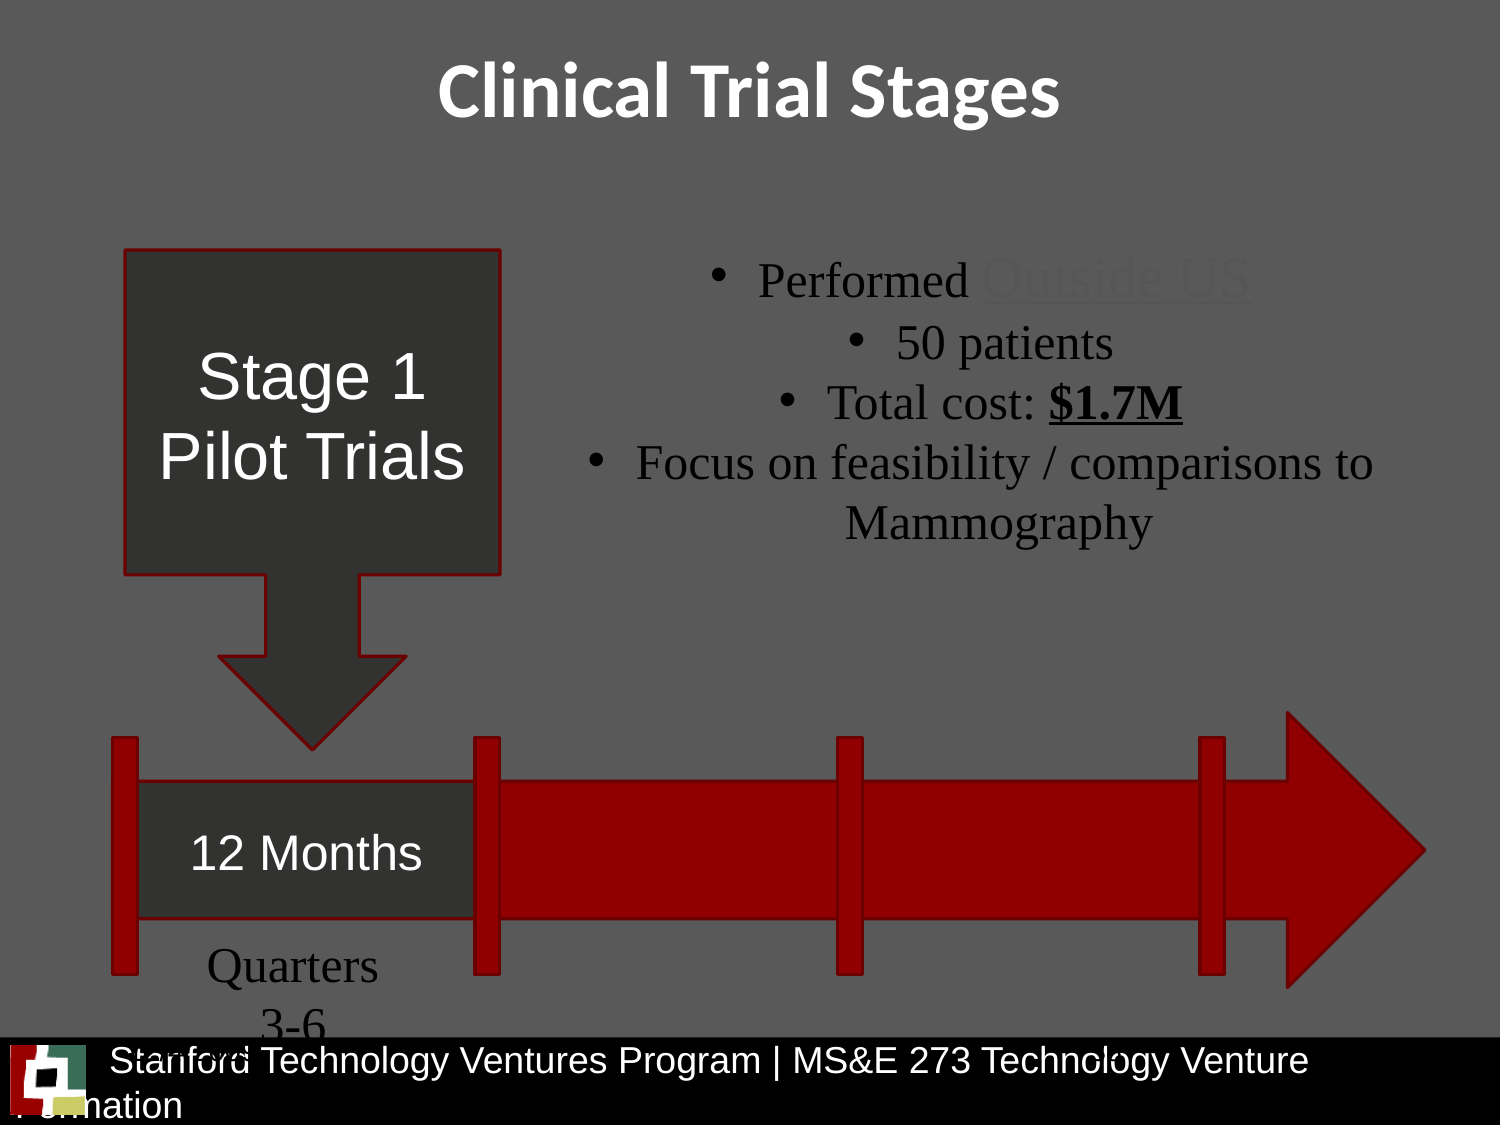

# Clinical Trial Stages
 Performed Outside US
 50 patients
 Total cost: $1.7M
 Focus on feasibility / comparisons to Mammography
Stage 1
Pilot Trials

12 Months
Quarters
3-6
12/4/2009
38